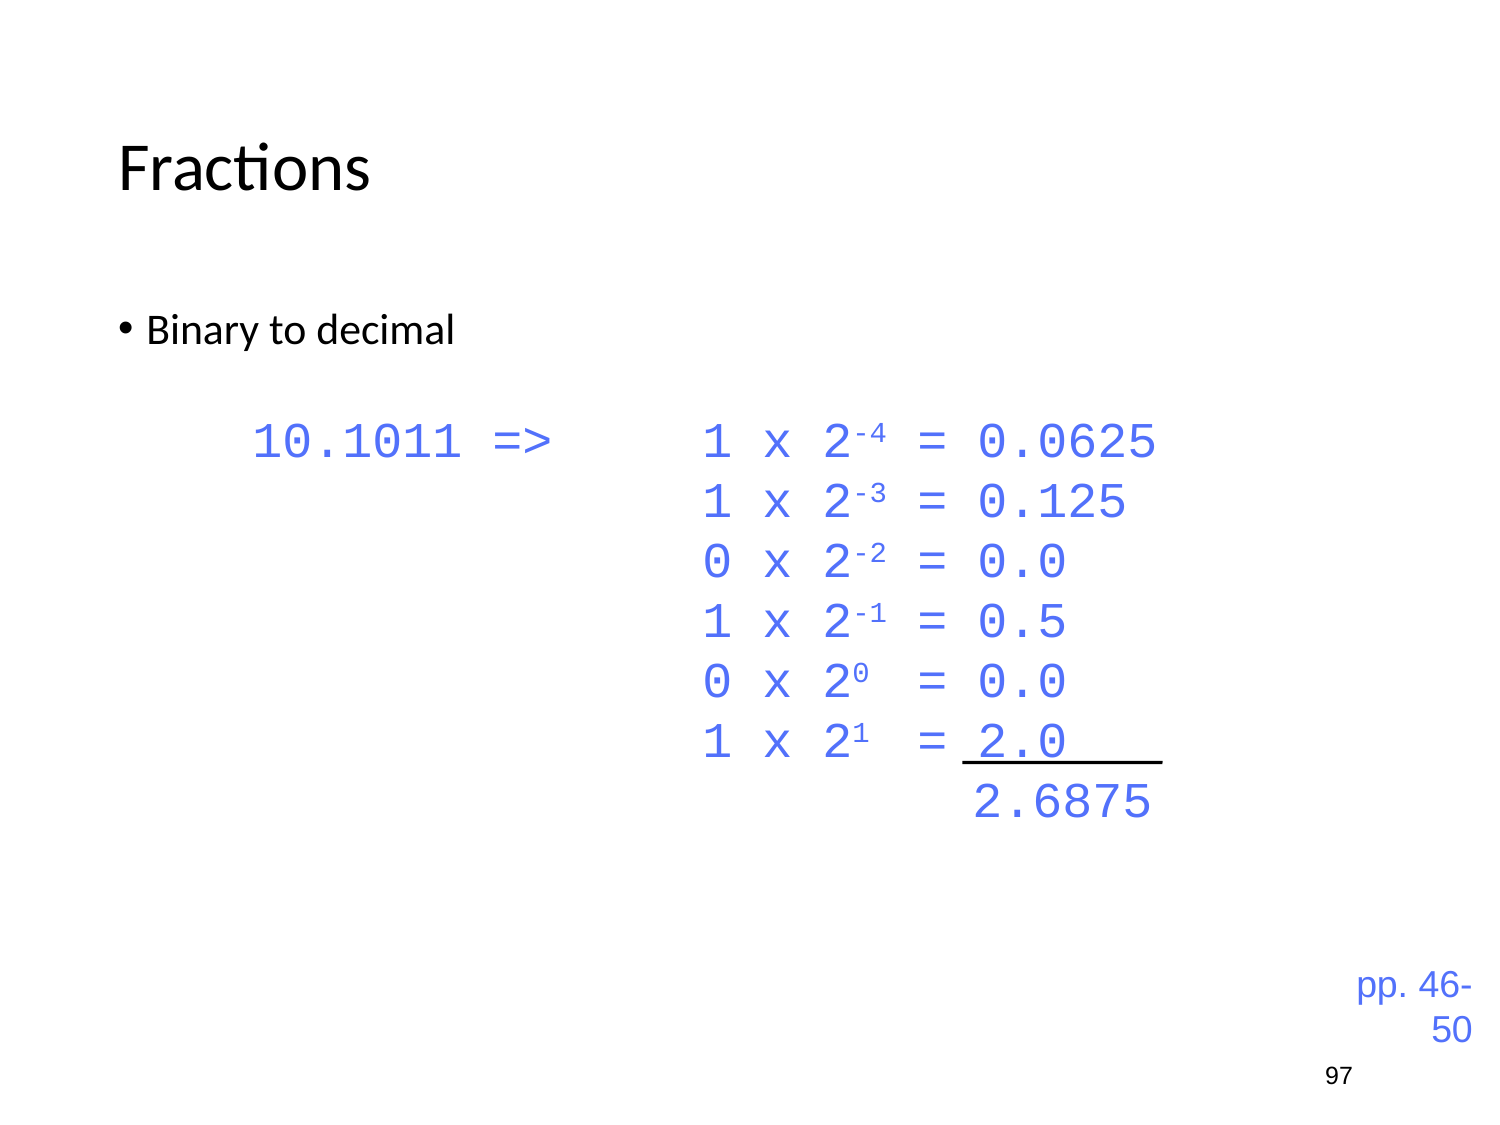

# Fractions
Binary to decimal
10.1011 => 	1 x 2-4 = 0.0625
			1 x 2-3 = 0.125
			0 x 2-2 = 0.0
			1 x 2-1 = 0.5
			0 x 20  = 0.0
			1 x 21  = 2.0
			         2.6875

pp. 46-50